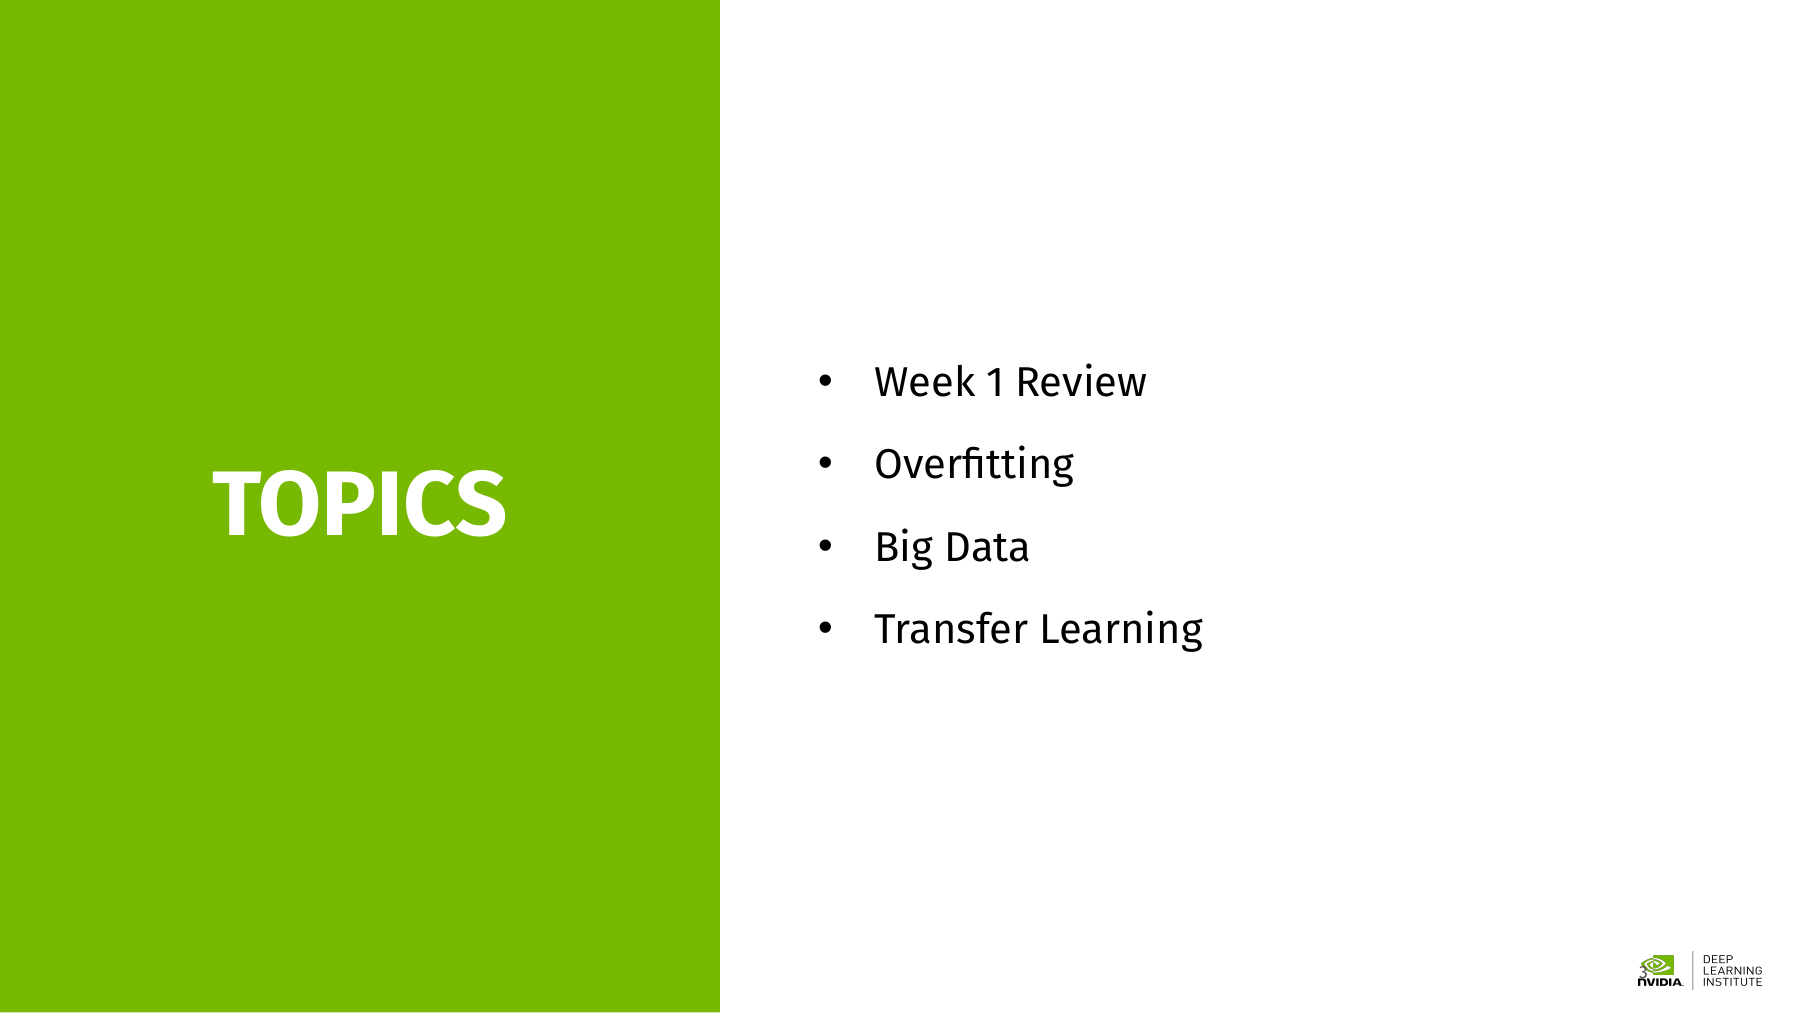

Week 1 Review
Overfitting
Big Data
Transfer Learning
TOPICS